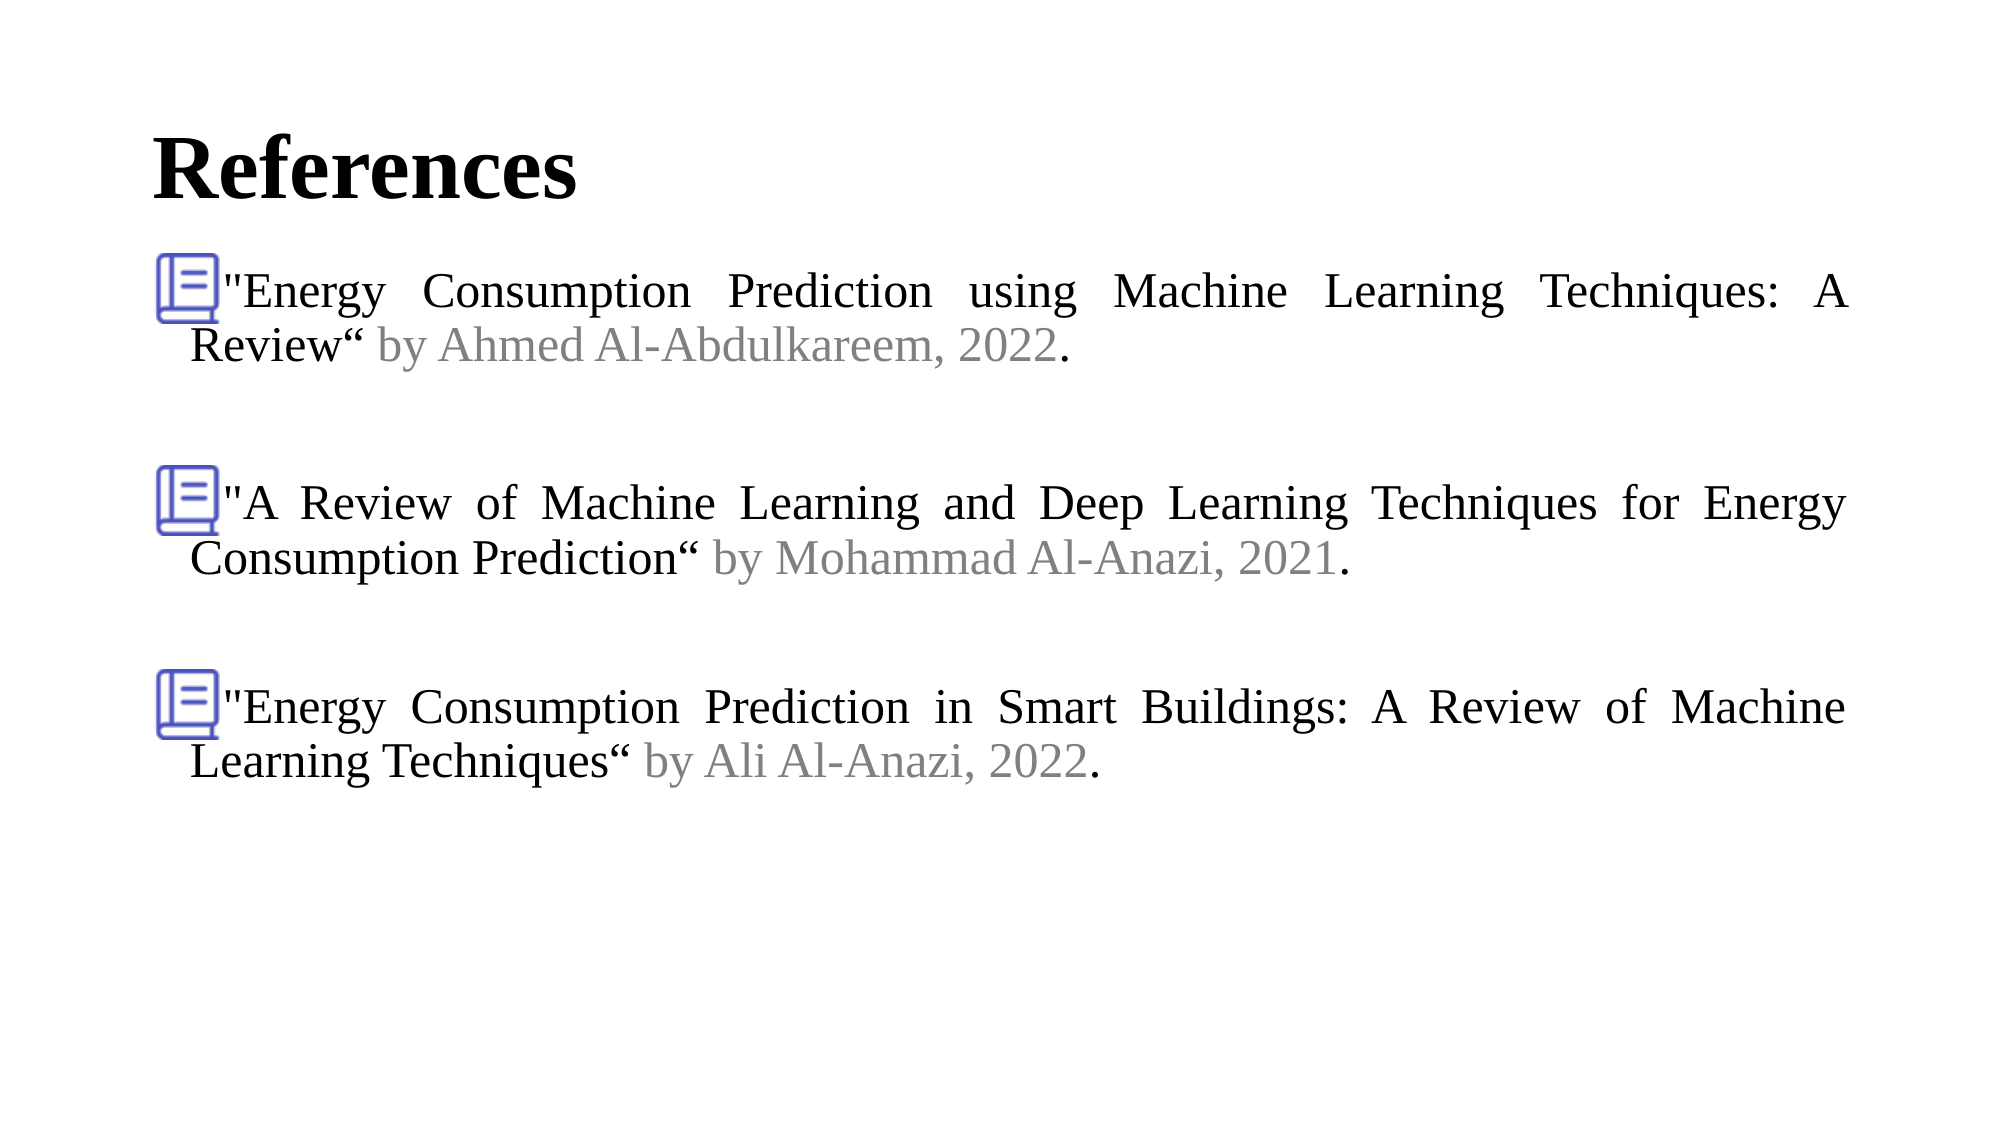

# References
"Energy Consumption Prediction using Machine Learning Techniques: A Review“ by Ahmed Al-Abdulkareem, 2022.

"A Review of Machine Learning and Deep Learning Techniques for Energy Consumption Prediction“ by Mohammad Al-Anazi, 2021.

"Energy Consumption Prediction in Smart Buildings: A Review of Machine Learning Techniques“ by Ali Al-Anazi, 2022.